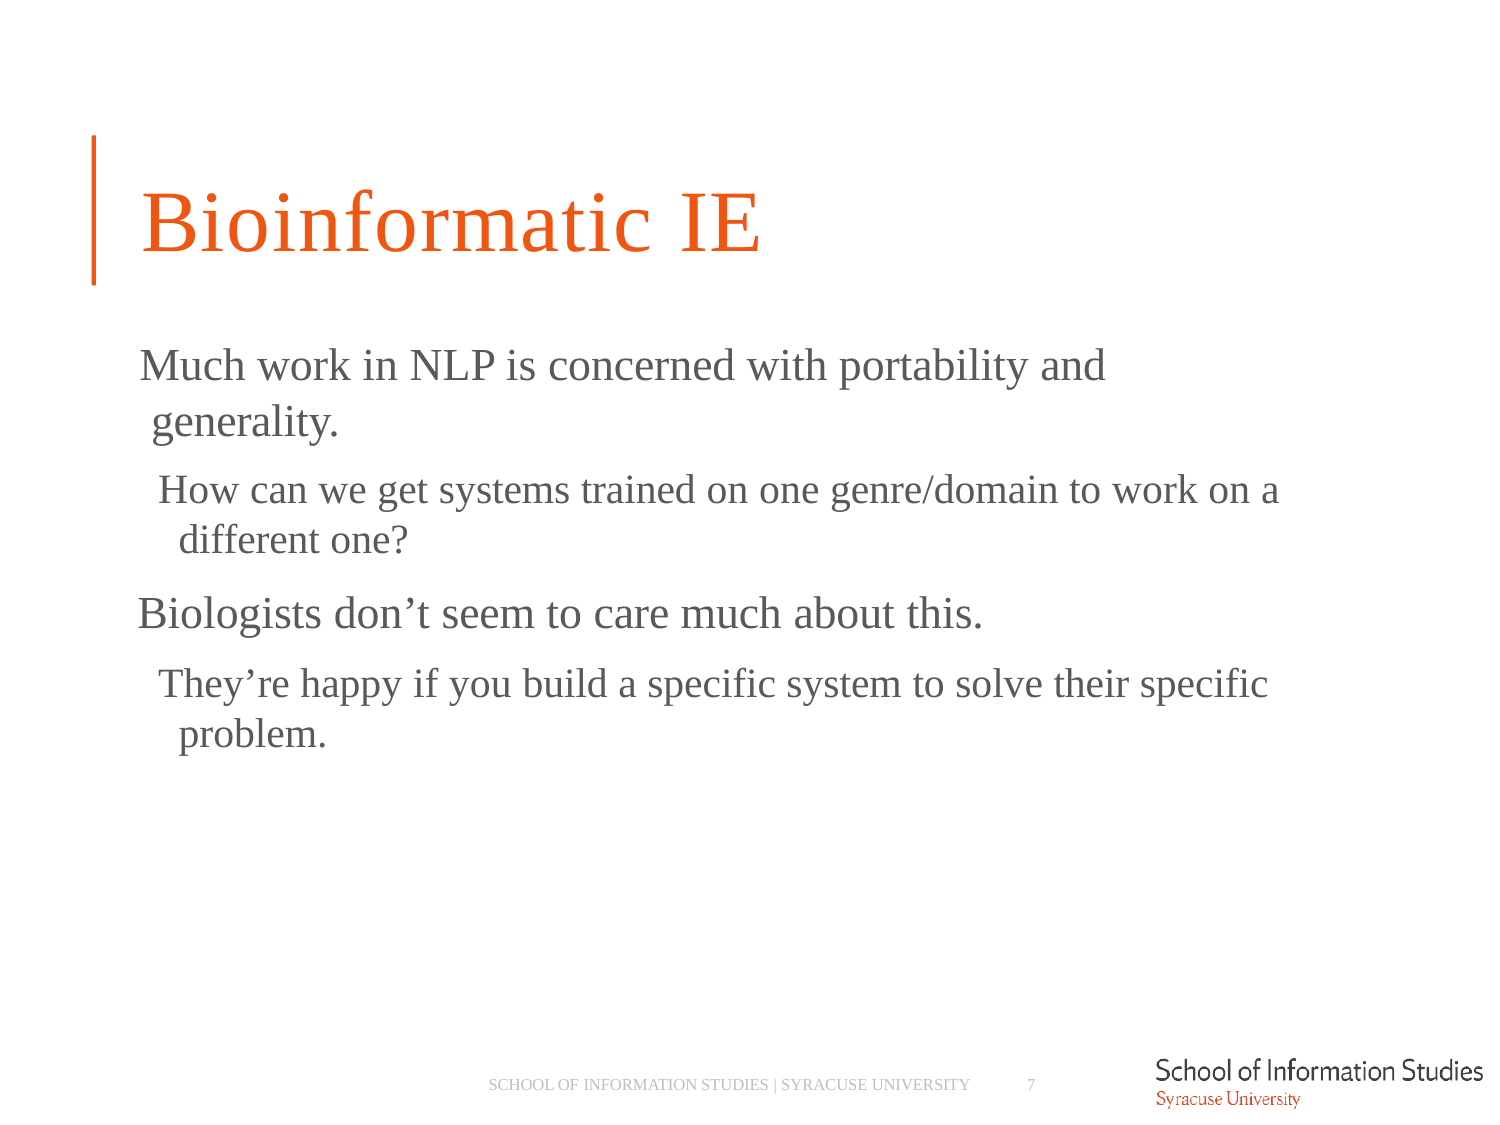

# Bioinformatic IE
Much work in NLP is concerned with portability and  generality.
­ How can we get systems trained on one genre/domain to work on a  different one?
Biologists don’t seem to care much about this.
­ They’re happy if you build a specific system to solve their specific  problem.
SCHOOL OF INFORMATION STUDIES | SYRACUSE UNIVERSITY
7